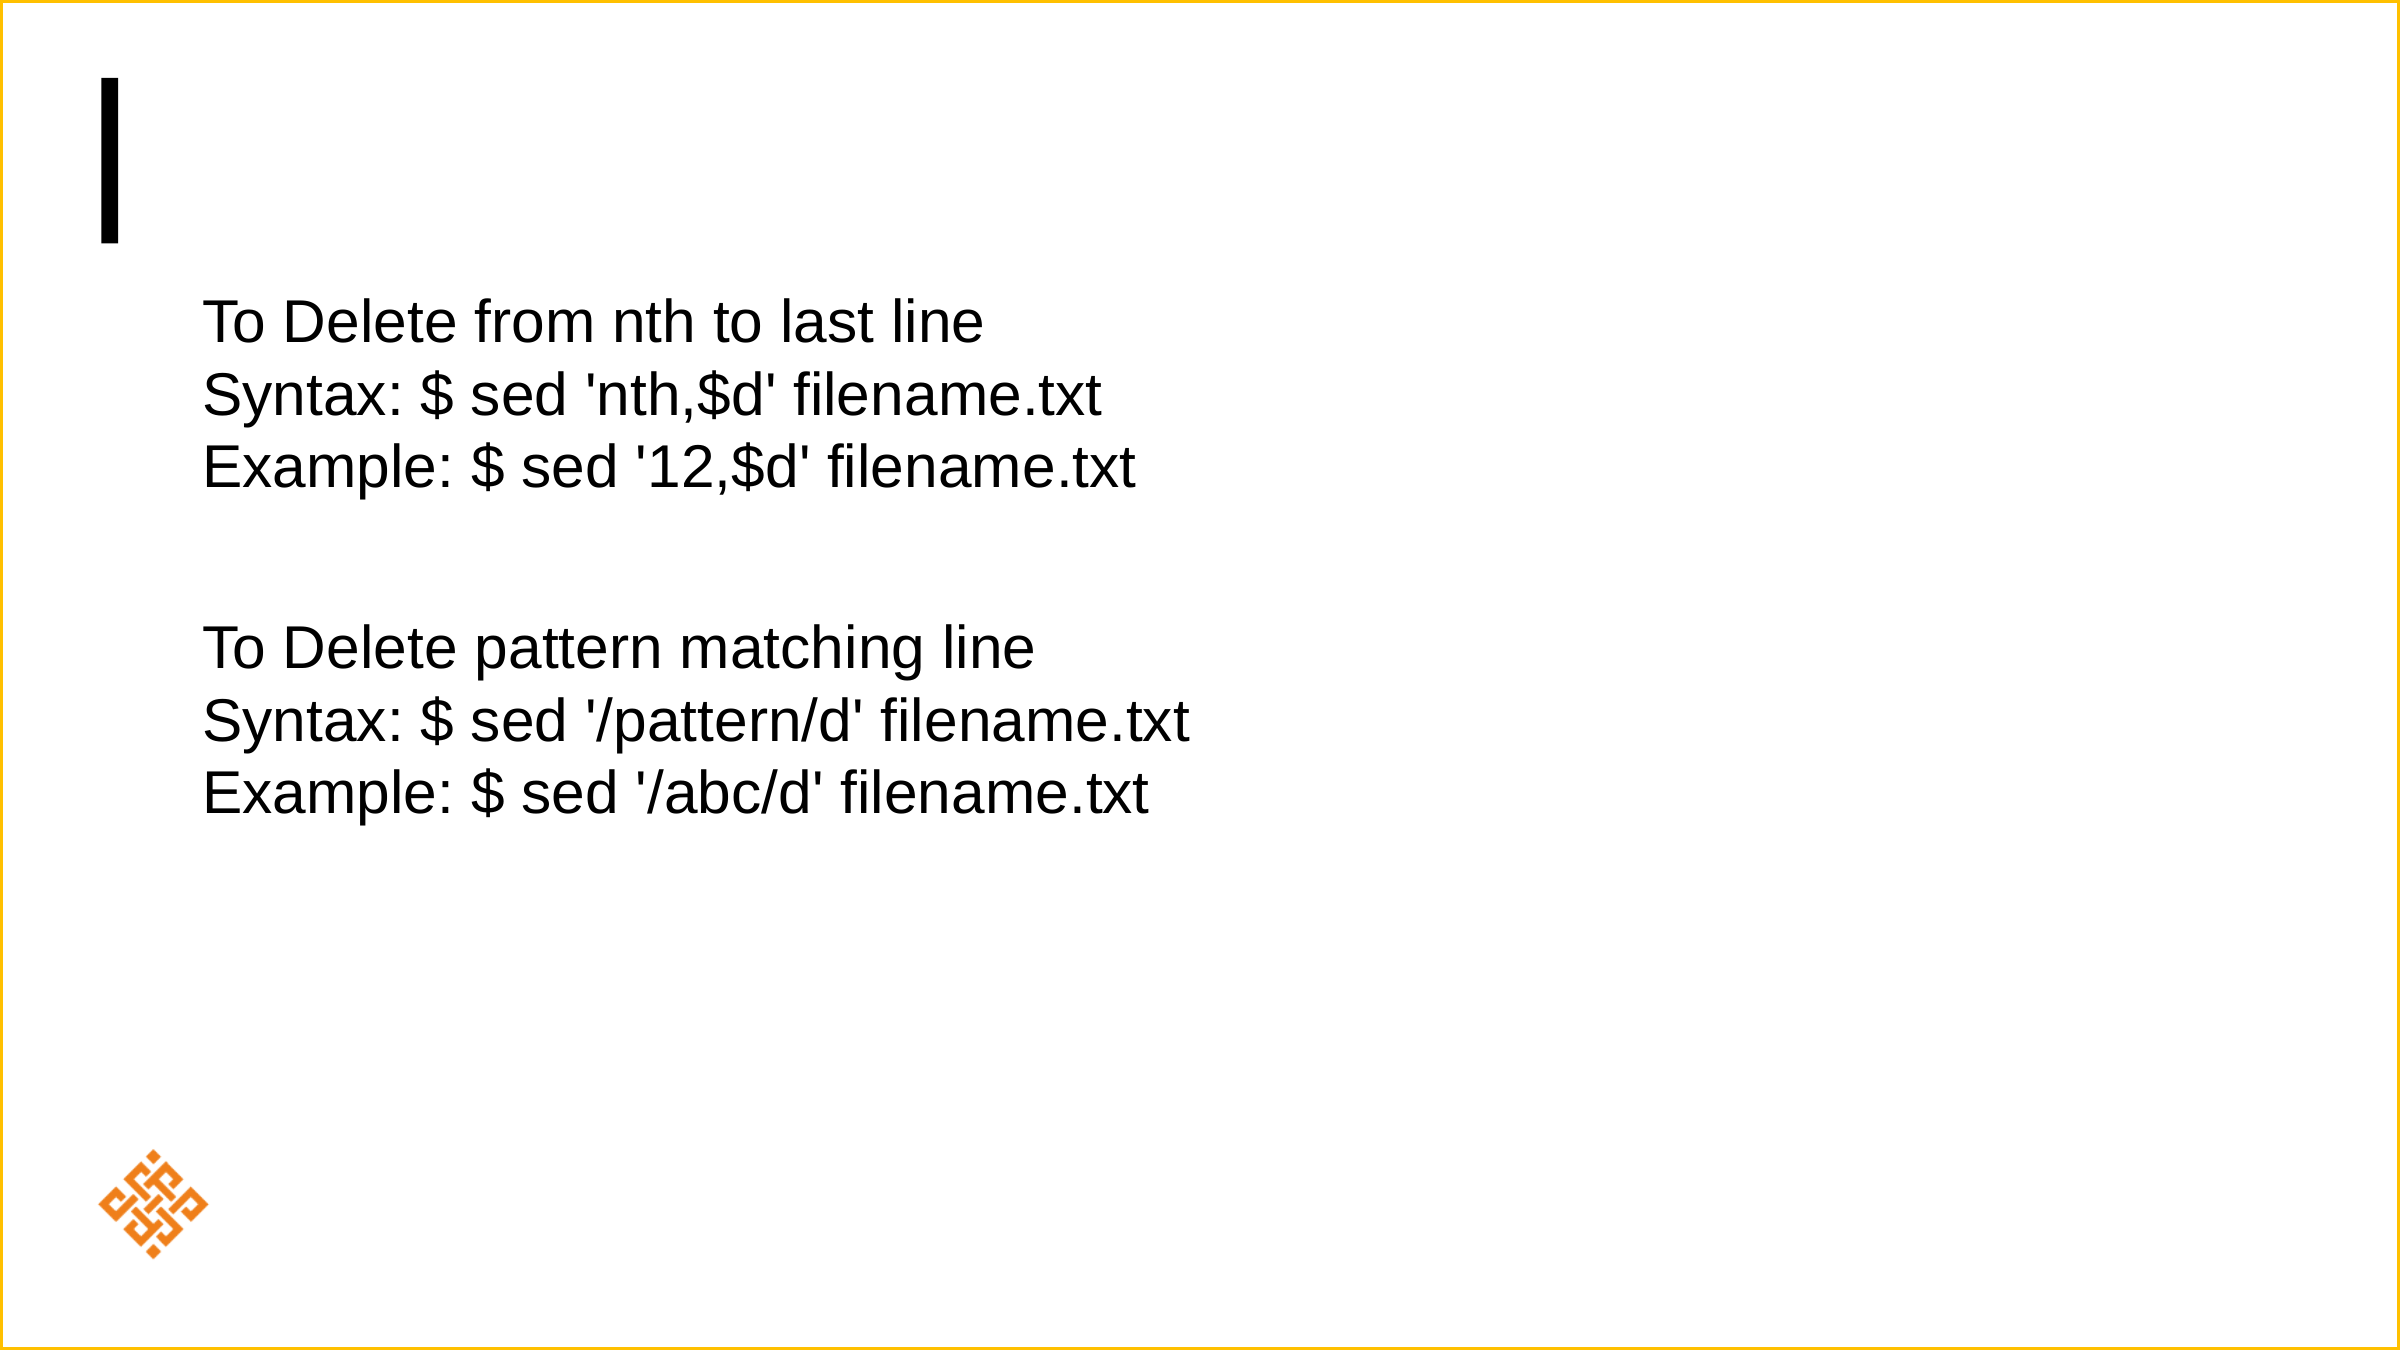

To Delete from nth to last line
Syntax: $ sed 'nth,$d' filename.txt
Example: $ sed '12,$d' filename.txt

To Delete pattern matching line
Syntax: $ sed '/pattern/d' filename.txt
Example: $ sed '/abc/d' filename.txt